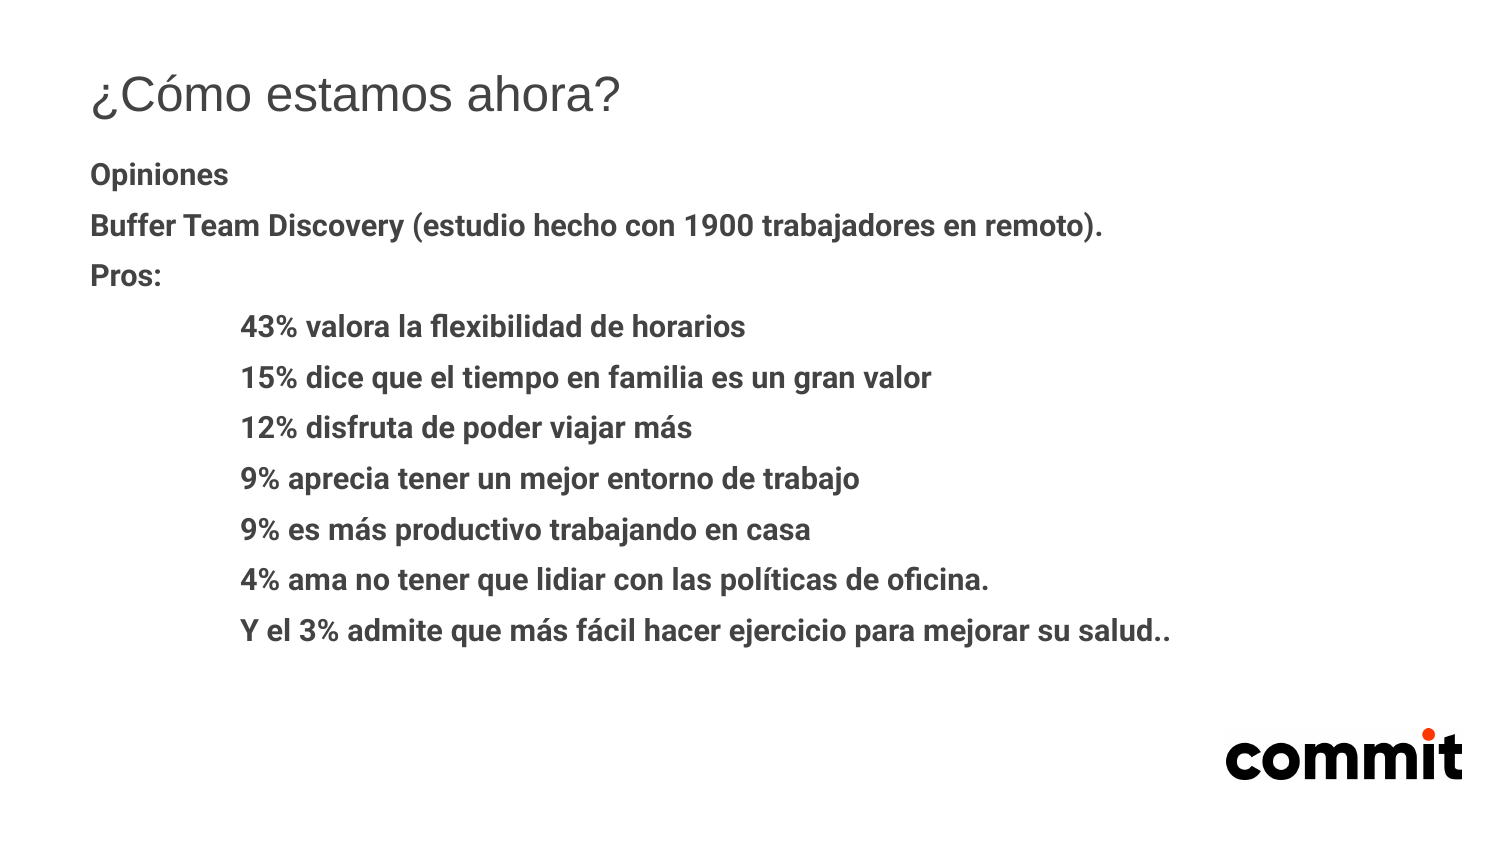

# ¿Cómo estamos ahora?
Opiniones
Buffer Team Discovery (estudio hecho con 1900 trabajadores en remoto).
Pros:
	43% valora la flexibilidad de horarios
	15% dice que el tiempo en familia es un gran valor
	12% disfruta de poder viajar más
	9% aprecia tener un mejor entorno de trabajo
	9% es más productivo trabajando en casa
	4% ama no tener que lidiar con las políticas de oficina.
	Y el 3% admite que más fácil hacer ejercicio para mejorar su salud..